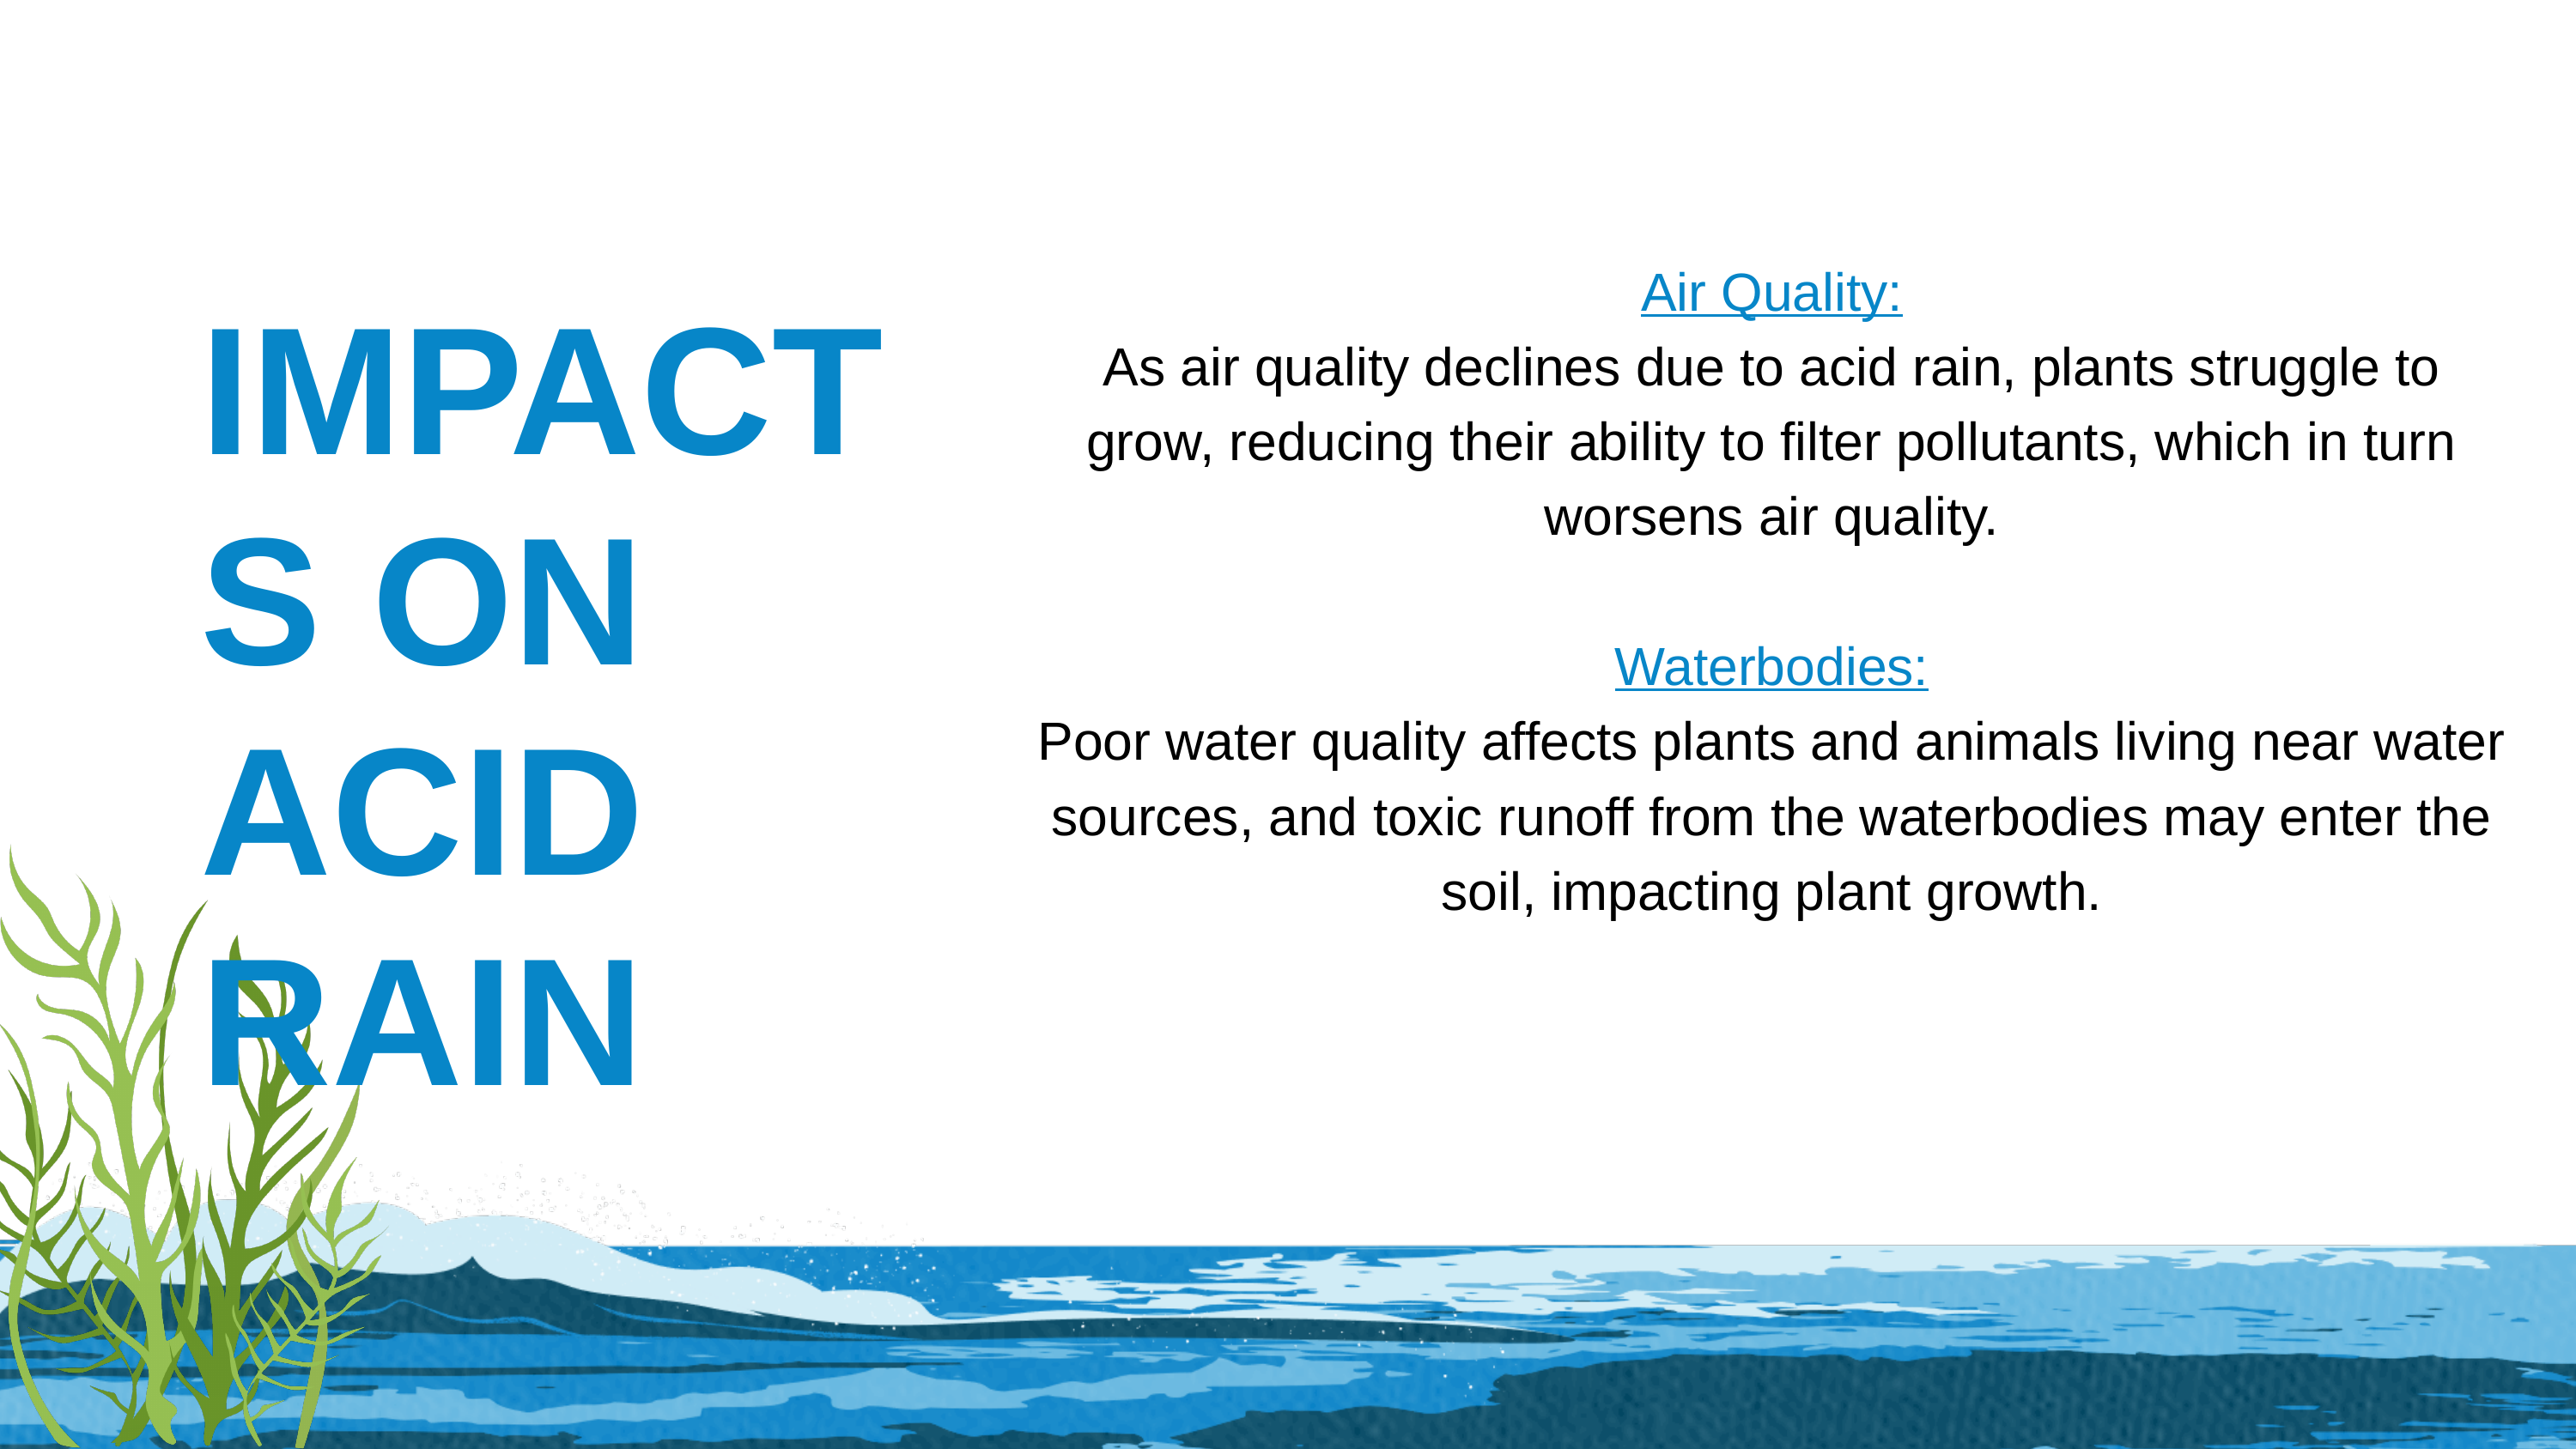

Air Quality:
As air quality declines due to acid rain, plants struggle to grow, reducing their ability to filter pollutants, which in turn worsens air quality.

Waterbodies:
Poor water quality affects plants and animals living near water sources, and toxic runoff from the waterbodies may enter the soil, impacting plant growth.

IMPACTS ON ACID RAIN